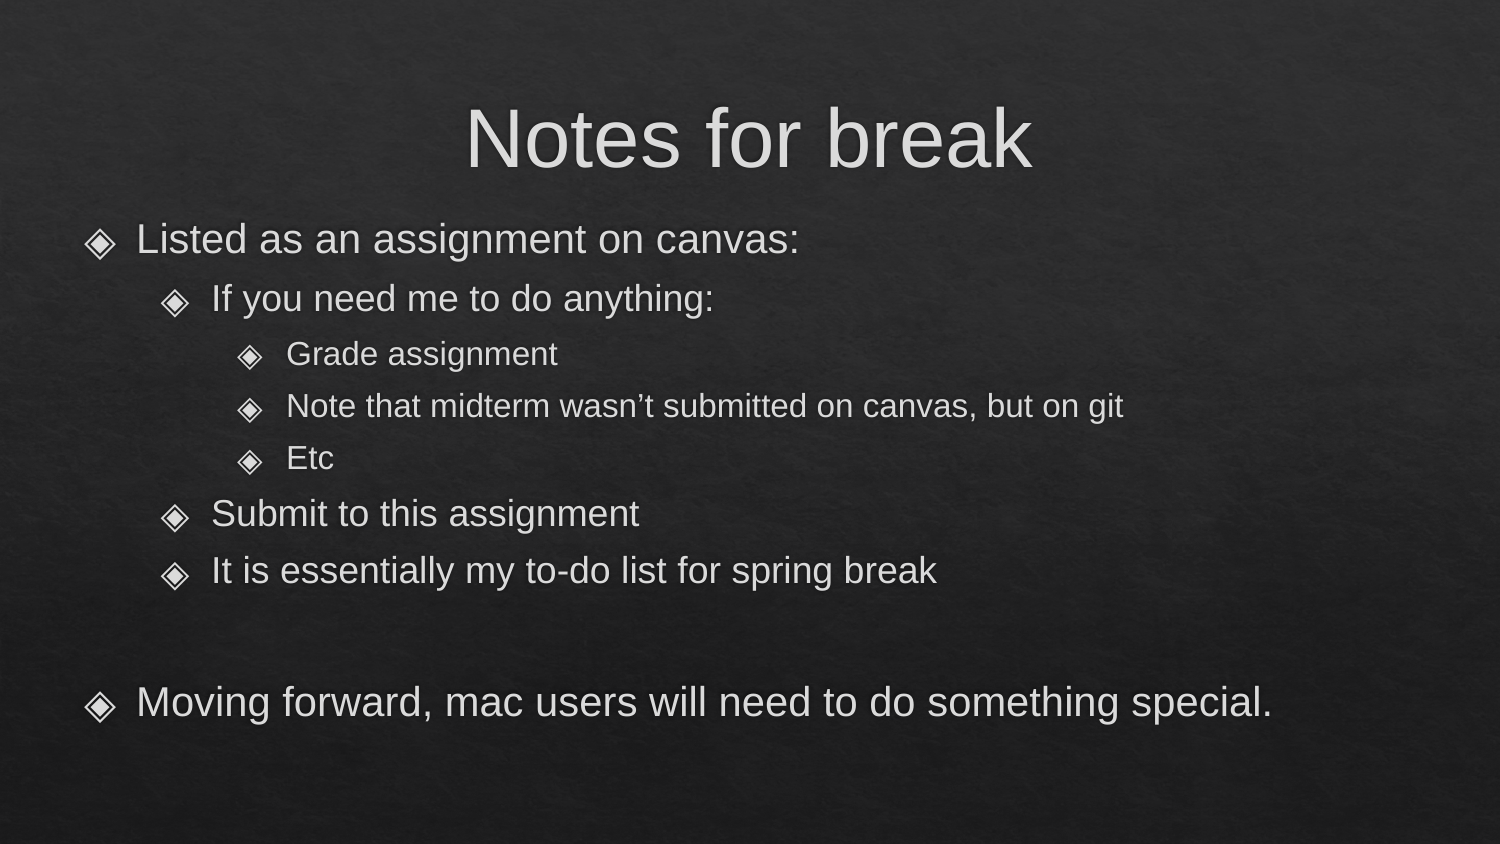

# Notes for break
Listed as an assignment on canvas:
If you need me to do anything:
Grade assignment
Note that midterm wasn’t submitted on canvas, but on git
Etc
Submit to this assignment
It is essentially my to-do list for spring break

Moving forward, mac users will need to do something special.